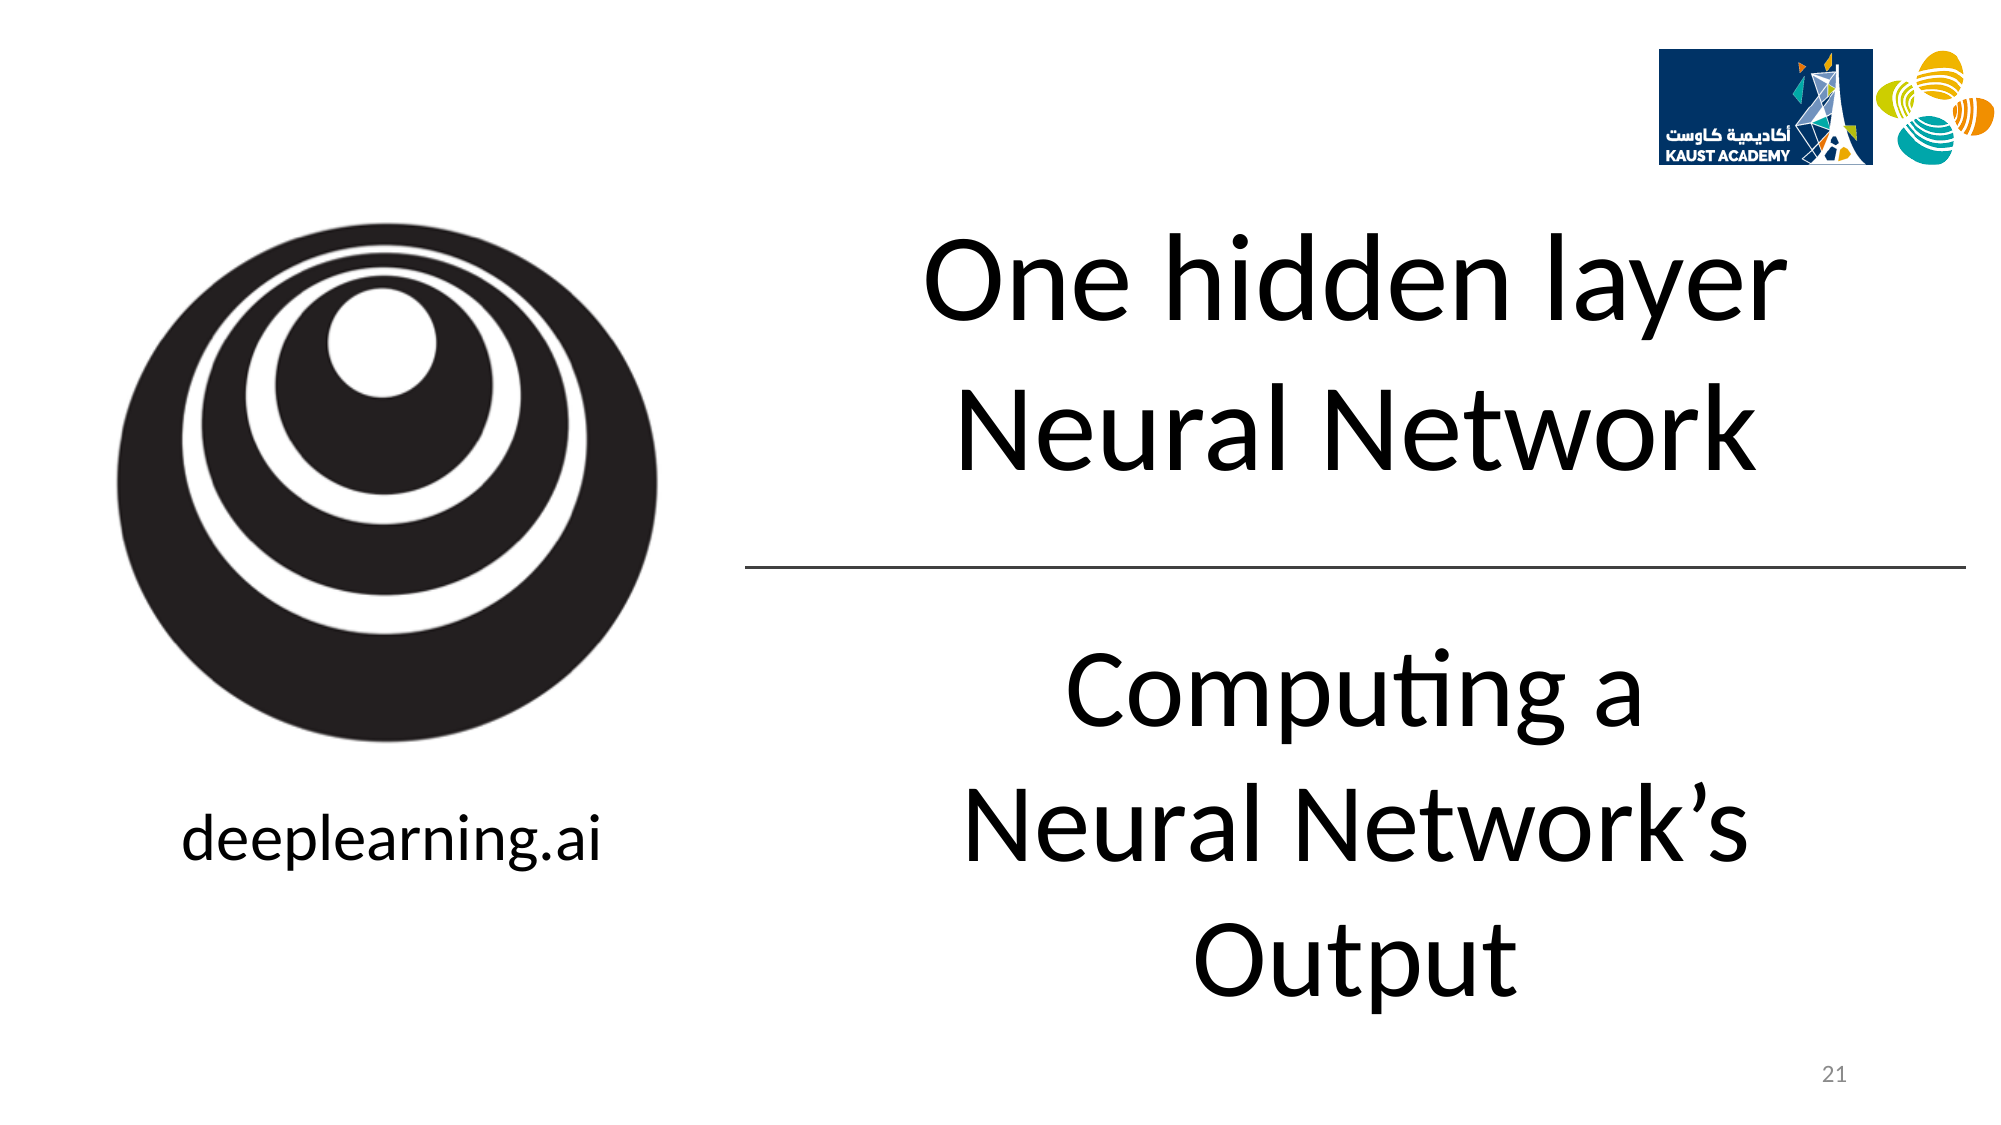

One hidden layer
Neural Network
Computing a
Neural Network’s
Output
21